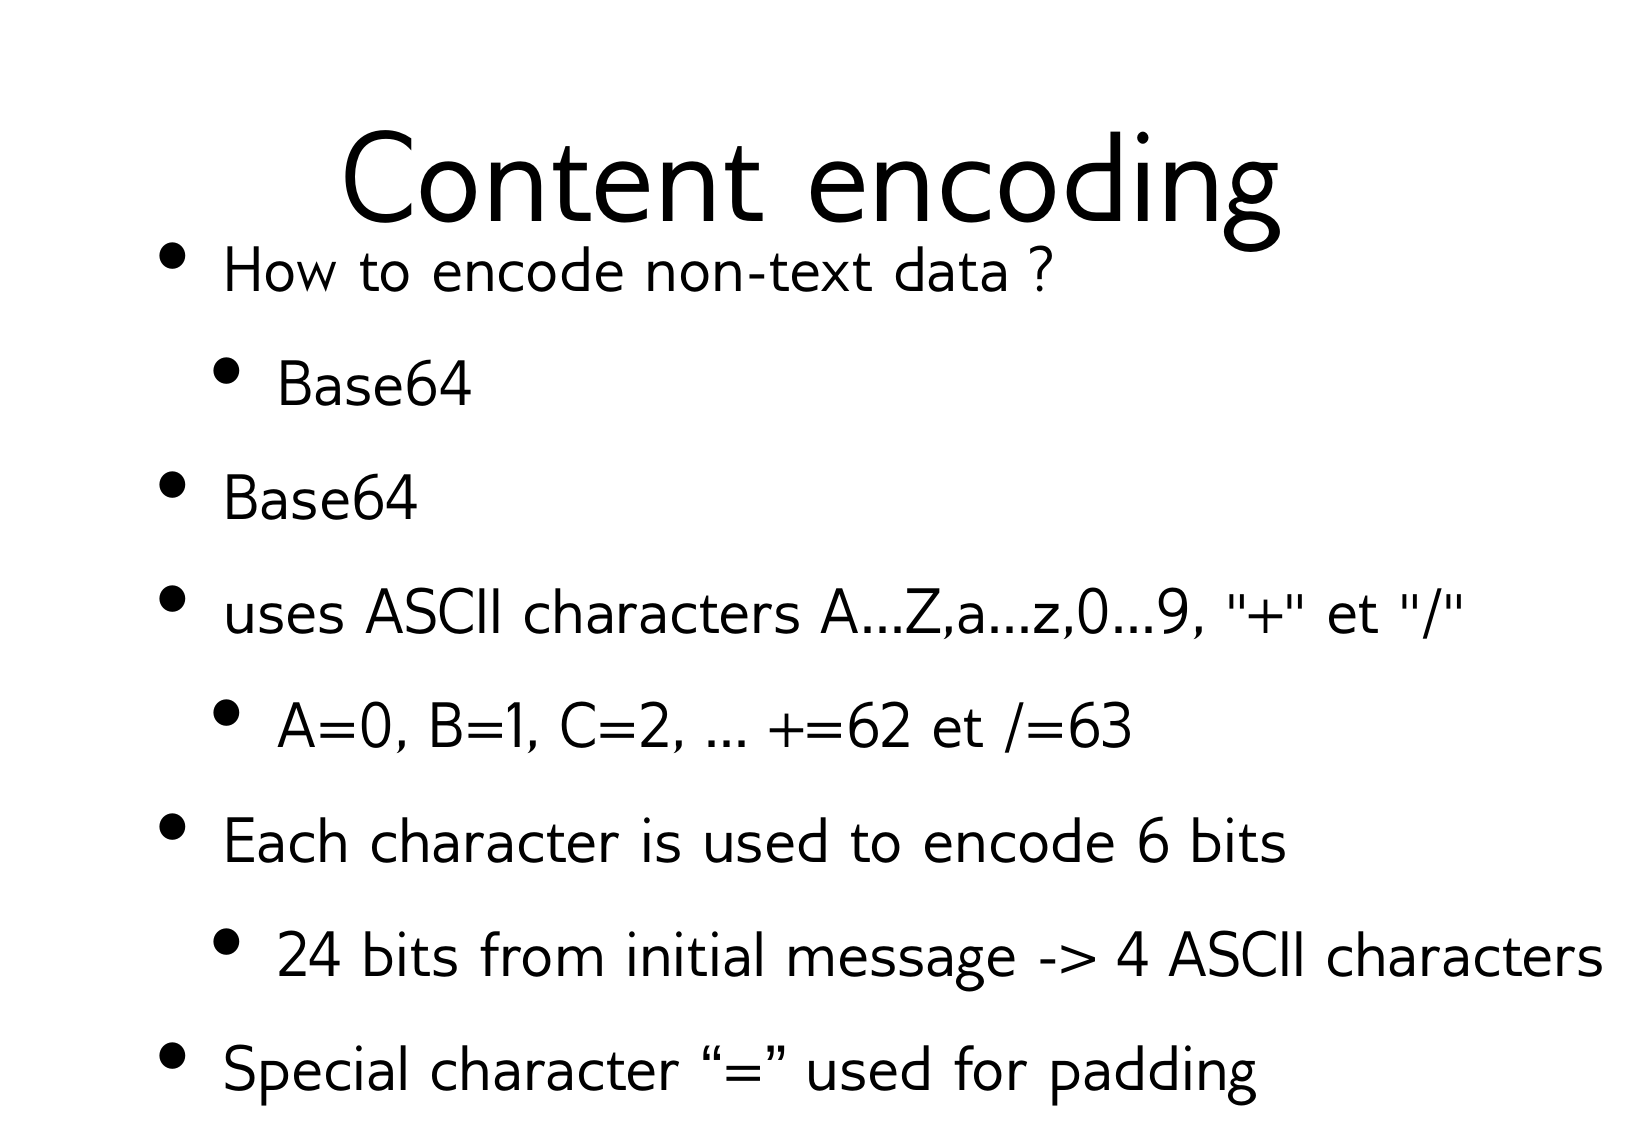

# Content encoding
How to encode non-text data ?
Base64
Base64
uses ASCII characters A...Z,a...z,0...9, "+" et "/"
A=0, B=1, C=2, ... +=62 et /=63
Each character is used to encode 6 bits
24 bits from initial message -> 4 ASCII characters
Special character “=” used for padding